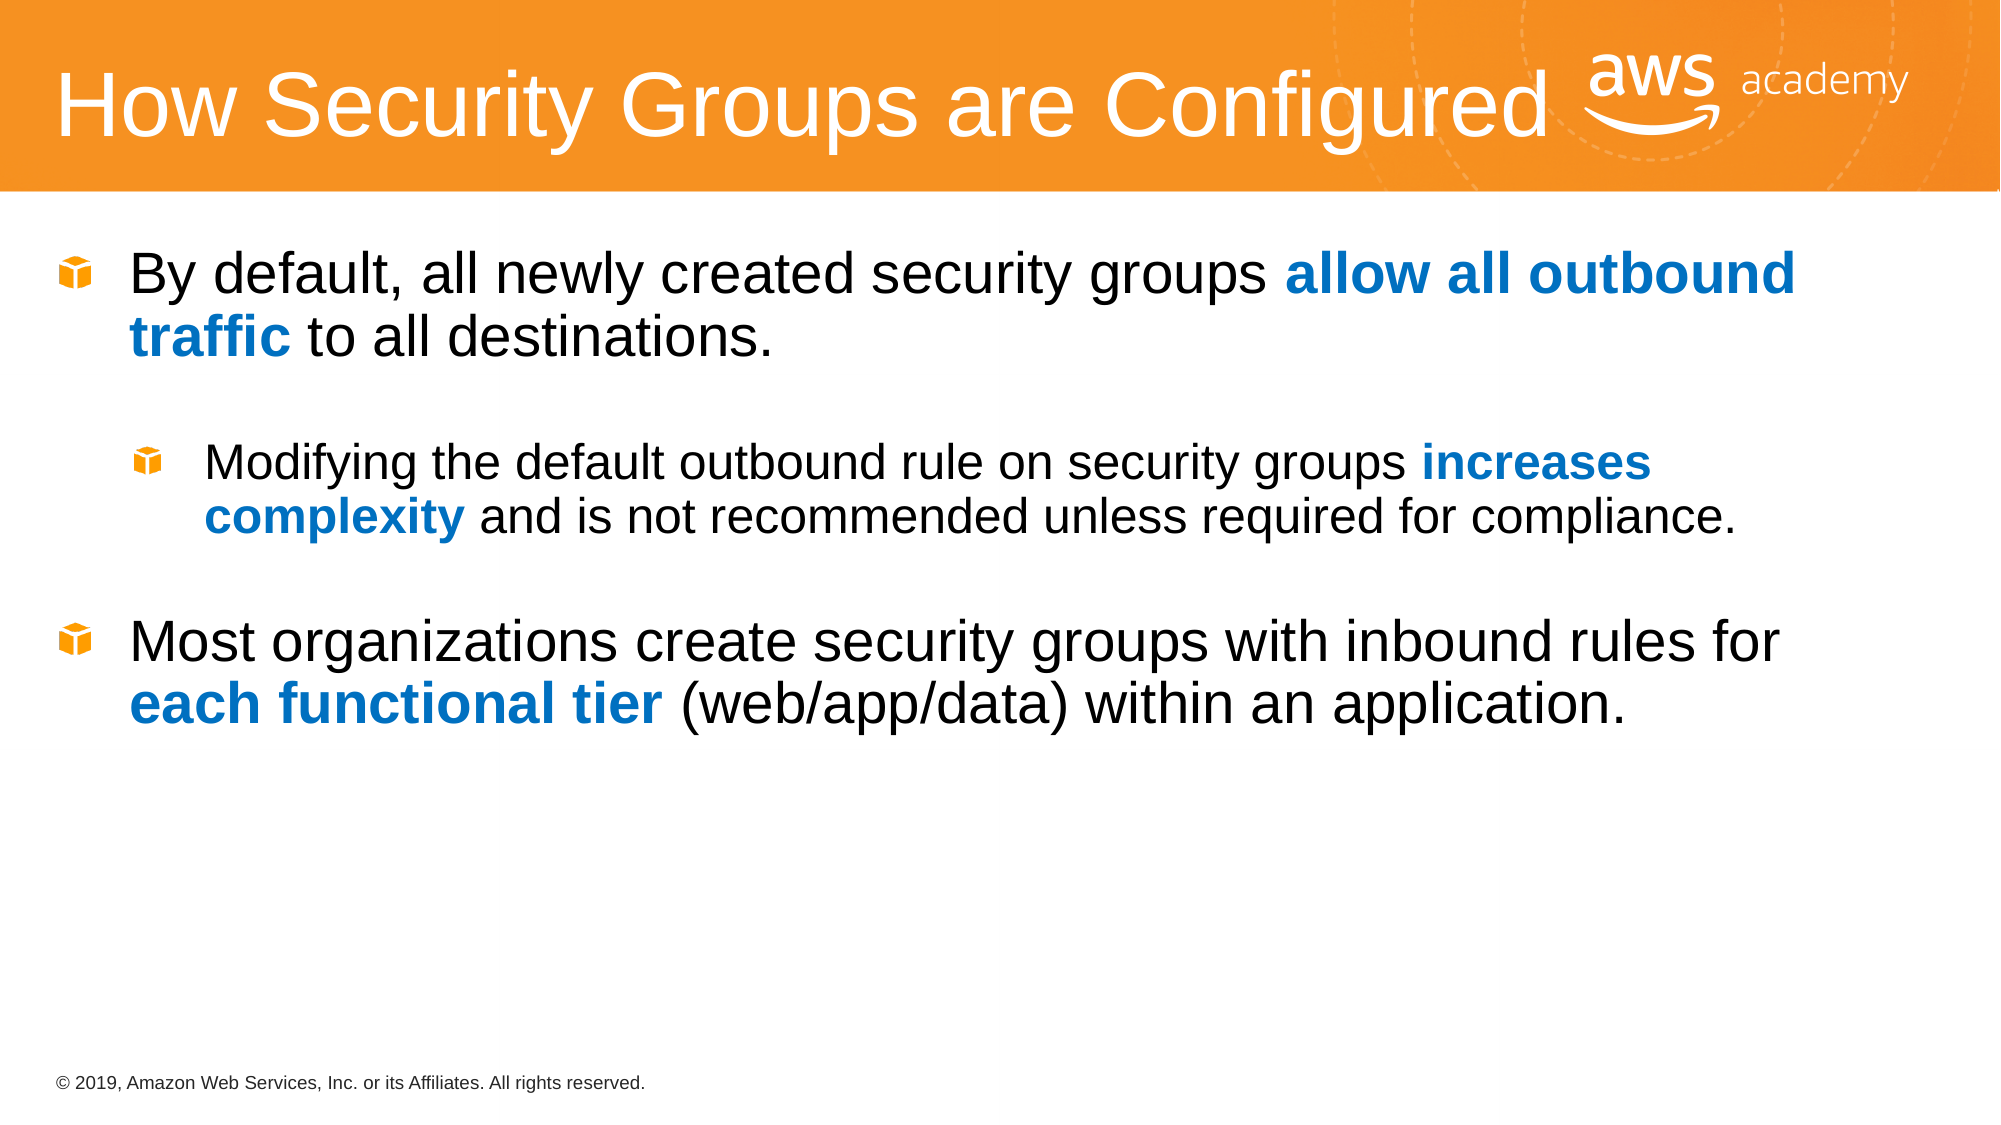

# How Security Groups are Configured
By default, all newly created security groups allow all outbound traffic to all destinations.
Modifying the default outbound rule on security groups increases complexity and is not recommended unless required for compliance.
Most organizations create security groups with inbound rules for each functional tier (web/app/data) within an application.